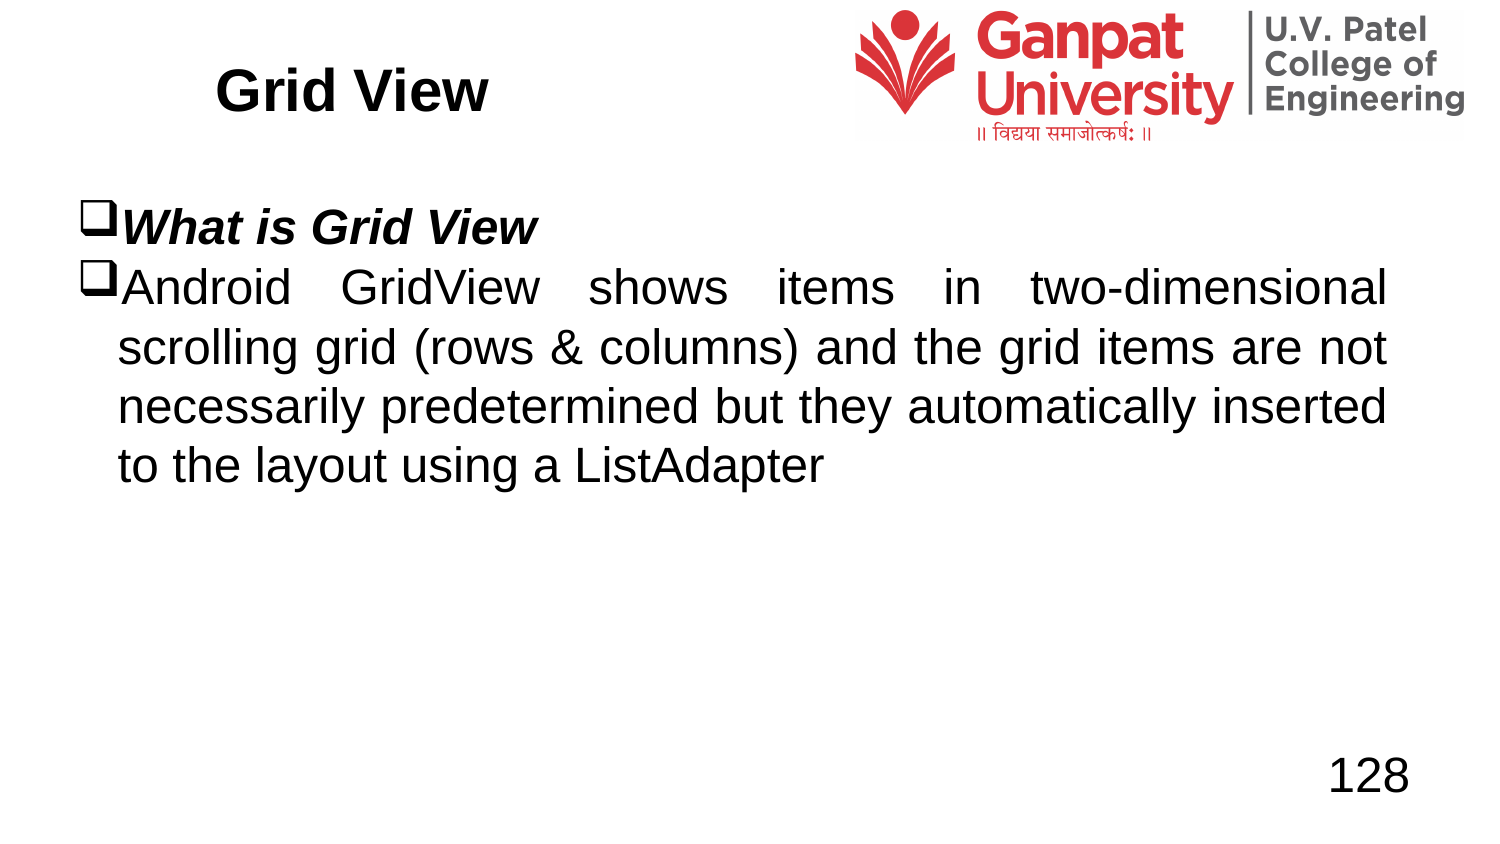

Grid View
What is Grid View
Android GridView shows items in two-dimensional scrolling grid (rows & columns) and the grid items are not necessarily predetermined but they automatically inserted to the layout using a ListAdapter
128